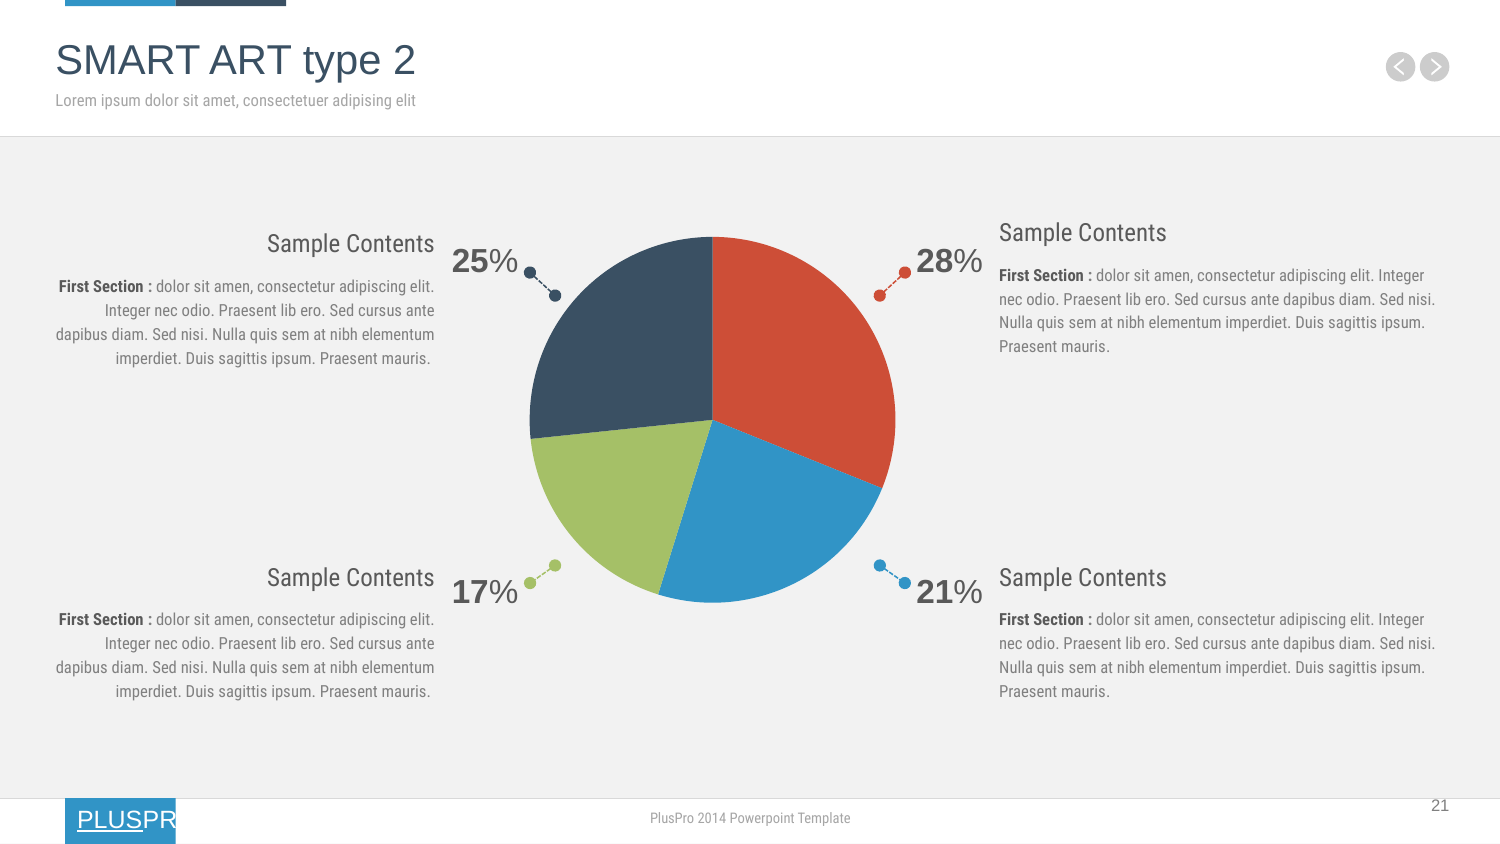

# SMART ART type 2
Lorem ipsum dolor sit amet, consectetuer adipising elit
Sample Contents
First Section : dolor sit amen, consectetur adipiscing elit. Integer nec odio. Praesent lib ero. Sed cursus ante dapibus diam. Sed nisi. Nulla quis sem at nibh elementum imperdiet. Duis sagittis ipsum. Praesent mauris.
Sample Contents
First Section : dolor sit amen, consectetur adipiscing elit. Integer nec odio. Praesent lib ero. Sed cursus ante dapibus diam. Sed nisi. Nulla quis sem at nibh elementum imperdiet. Duis sagittis ipsum. Praesent mauris.
25%
28%

### Chart

| Category | Sales |
|---|---|
| 1st Qtr | 4.2 |
| 2nd Qtr | 3.2 |
| 3nd Qtr | 2.5 |
| 3nd Qtr | 3.6 |

17%
21%
Sample Contents
First Section : dolor sit amen, consectetur adipiscing elit. Integer nec odio. Praesent lib ero. Sed cursus ante dapibus diam. Sed nisi. Nulla quis sem at nibh elementum imperdiet. Duis sagittis ipsum. Praesent mauris.
Sample Contents
First Section : dolor sit amen, consectetur adipiscing elit. Integer nec odio. Praesent lib ero. Sed cursus ante dapibus diam. Sed nisi. Nulla quis sem at nibh elementum imperdiet. Duis sagittis ipsum. Praesent mauris.
21